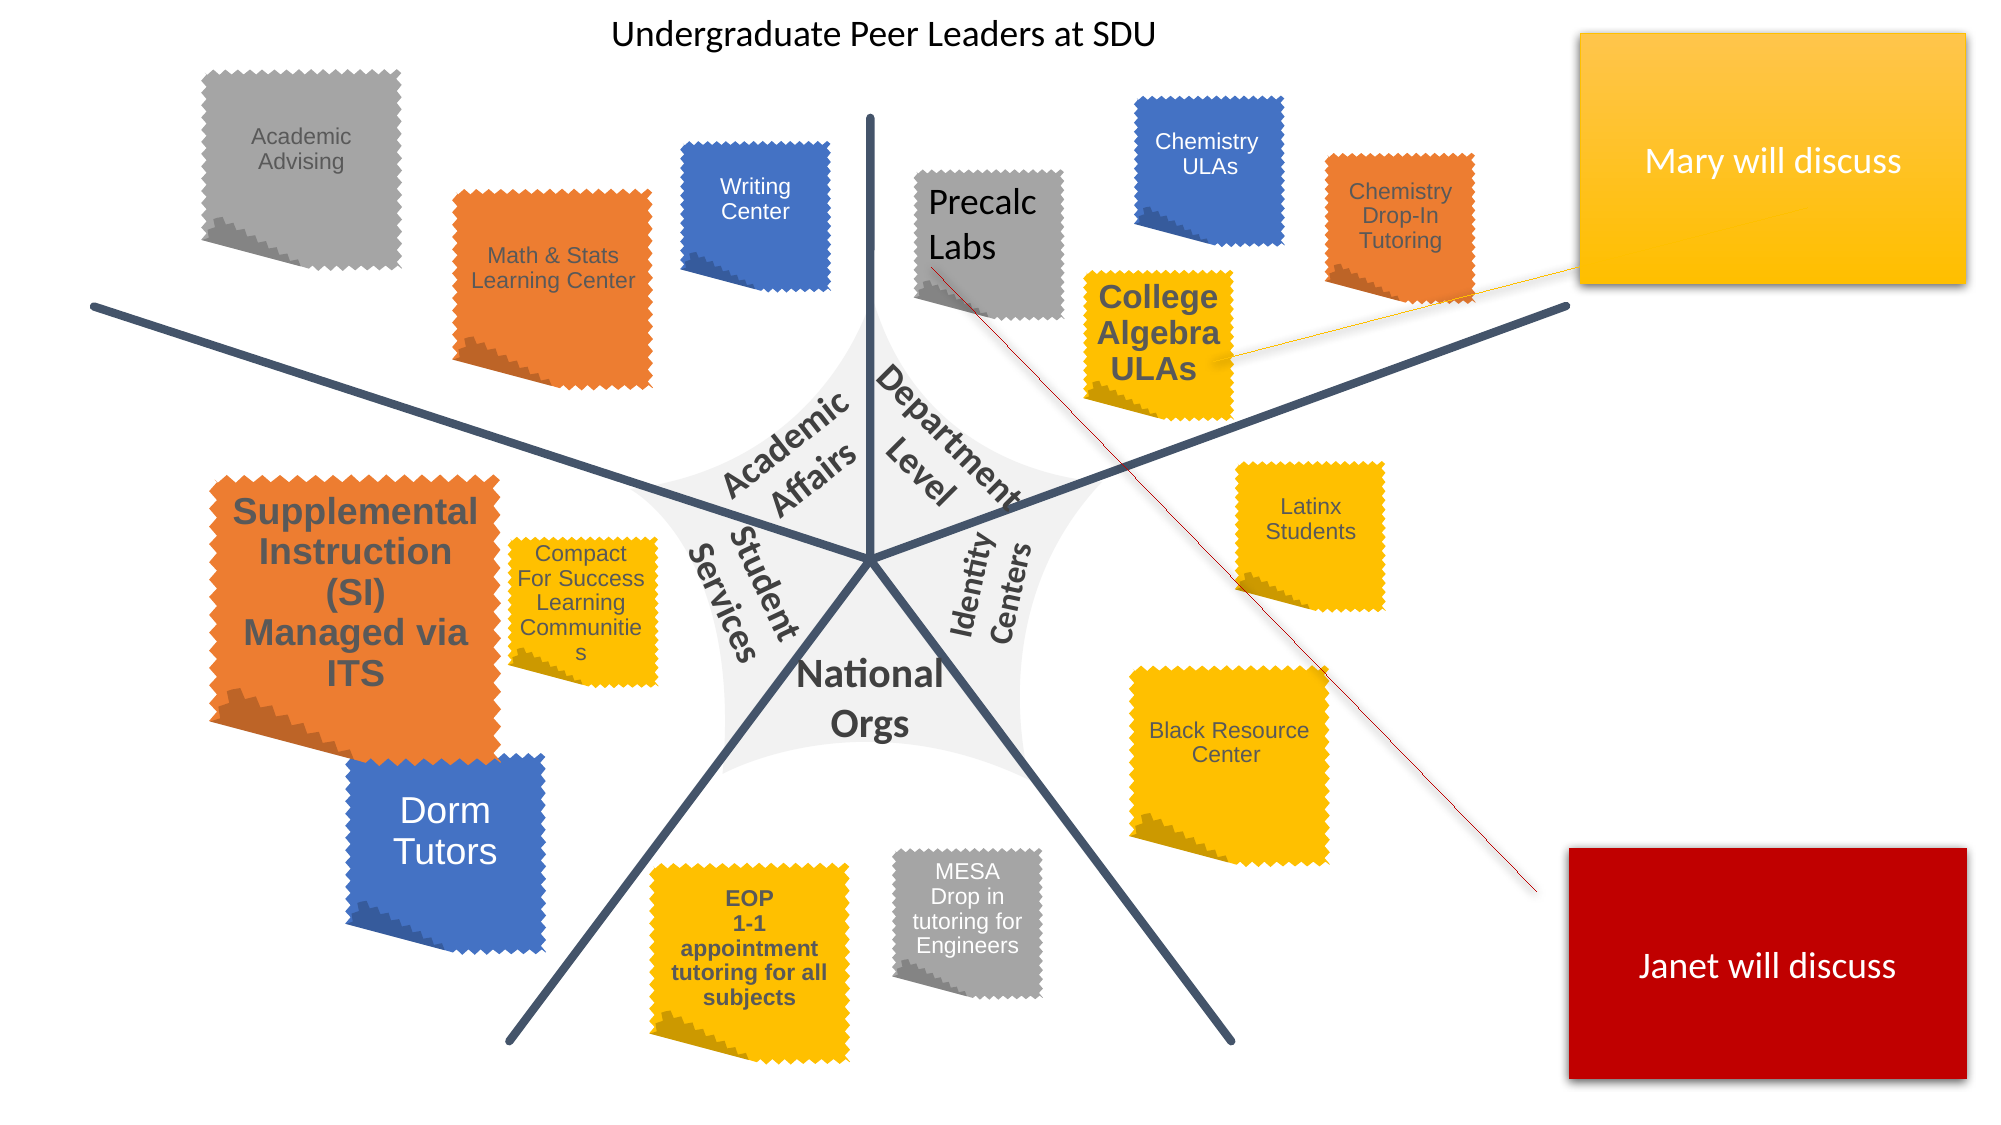

Undergraduate Peer Leaders at SDU
Mary will discuss

Academic Advising

Chemistry
ULAs

Department
 Level
Academic
Affairs
Student
Services
Identity
Centers

National
Orgs

Writing Center

Chemistry Drop-In Tutoring
Precalc
Labs

Math & Stats Learning Center

College Algebra ULAs

Latinx Students

Supplemental Instruction (SI)
Managed via ITS

Compact For Success Learning Communities

Black Resource Center

Dorm Tutors

Janet will discuss
MESA
Drop in tutoring for Engineers

EOP
1-1 appointment tutoring for all subjects